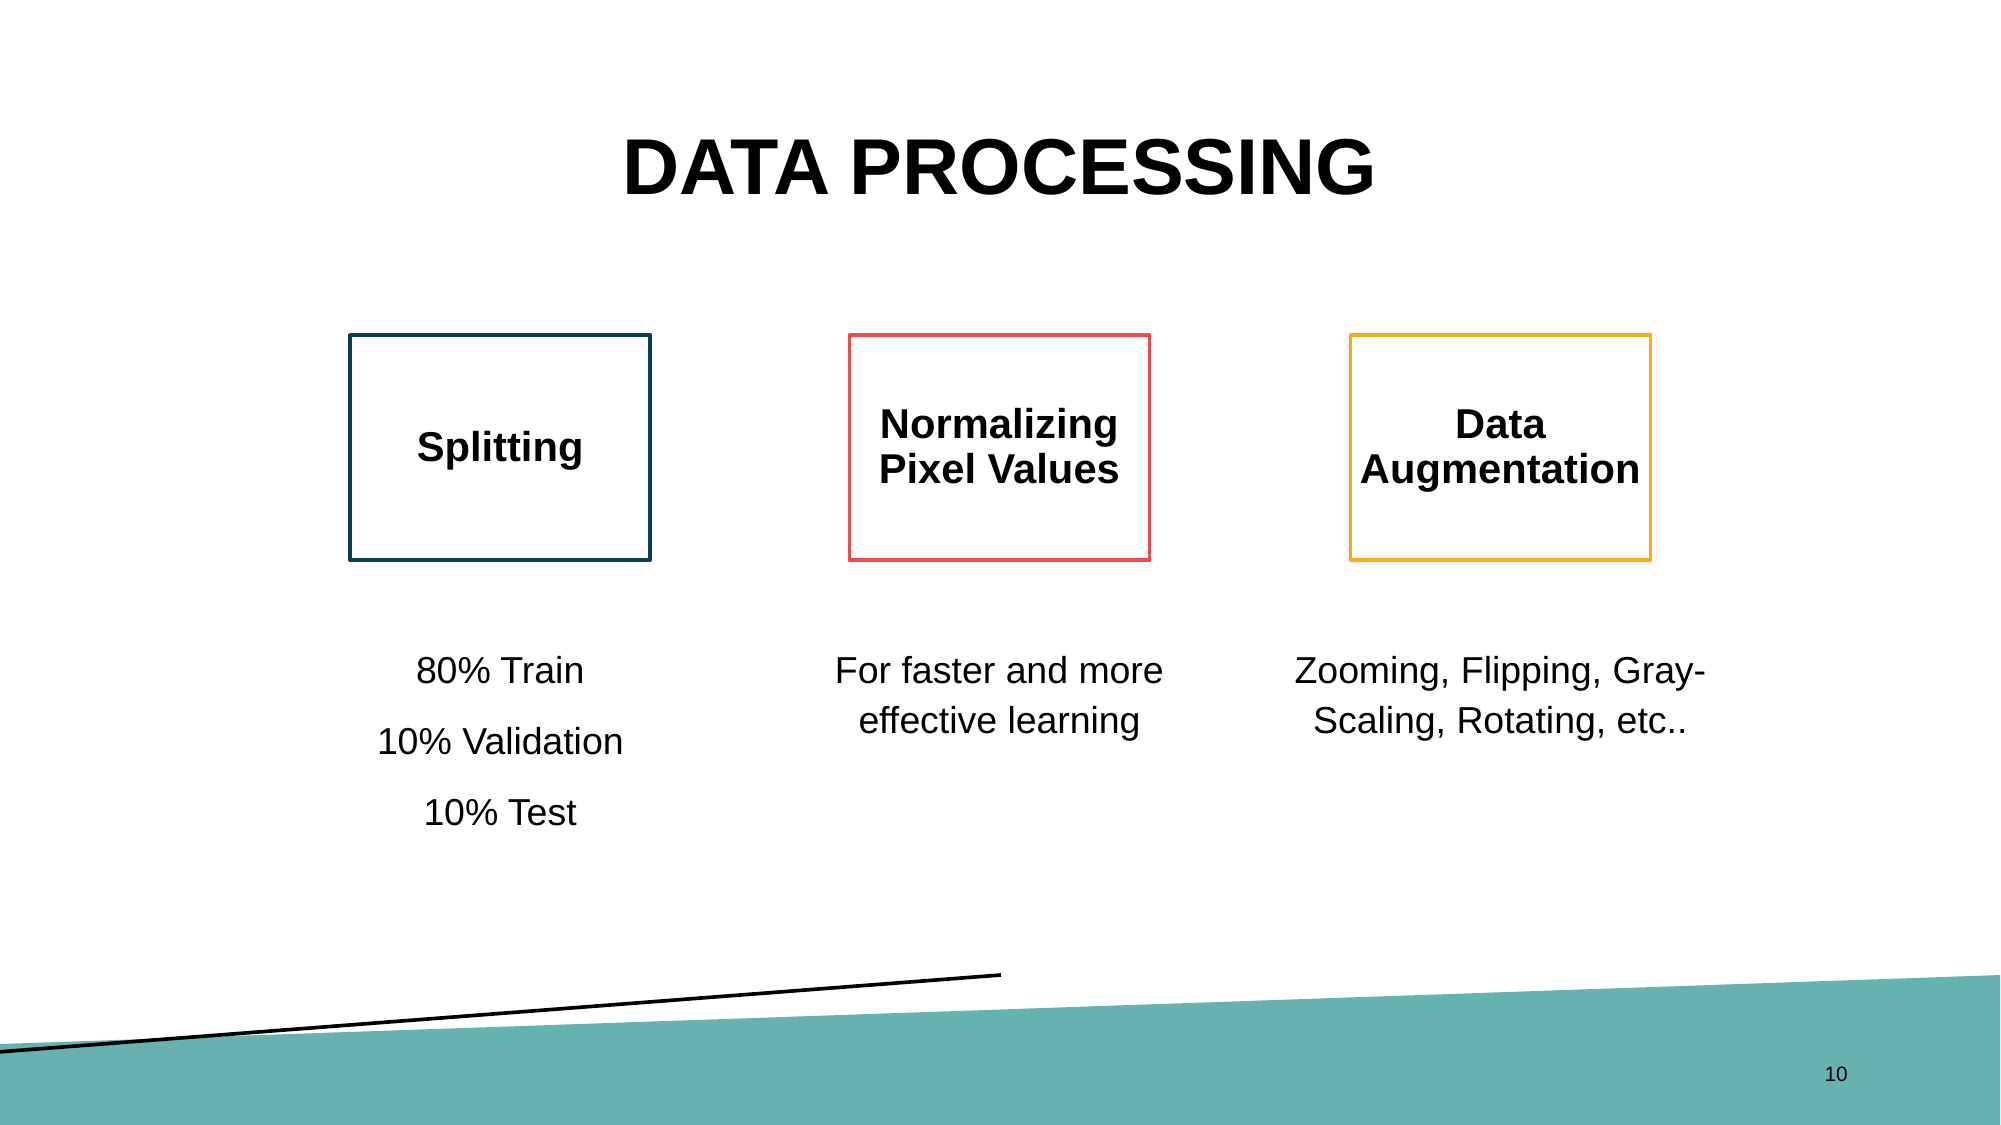

# Data processing
Splitting
Normalizing Pixel Values
Data
Augmentation
For faster and more effective learning
Zooming, Flipping, Gray-Scaling, Rotating, etc..
80% Train
10% Validation
10% Test
10